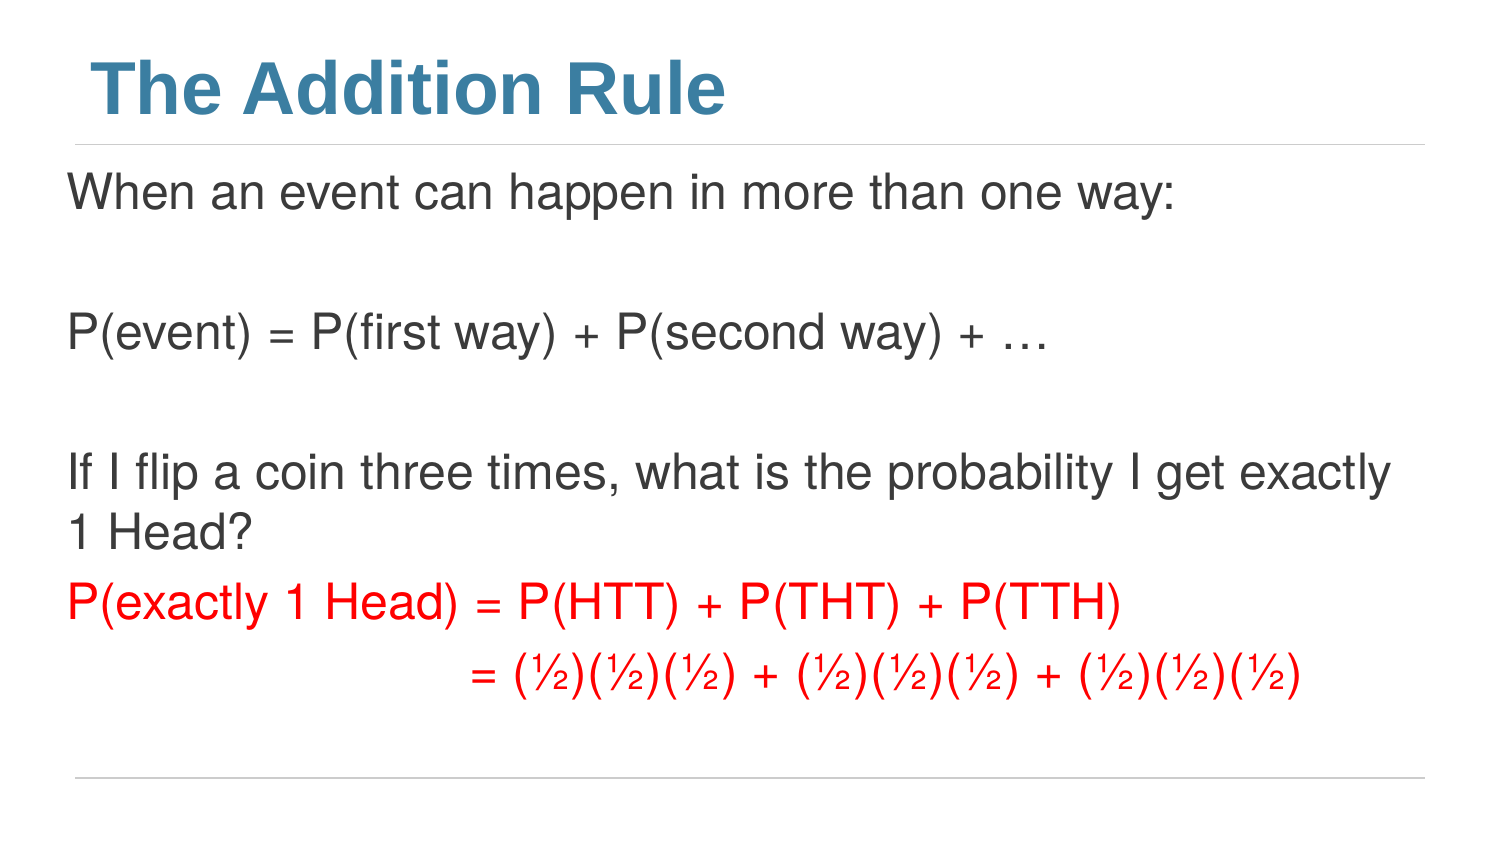

# The Addition Rule
When an event can happen in more than one way:

P(event) = P(first way) + P(second way) + …

If I flip a coin three times, what is the probability I get exactly 1 Head?
P(exactly 1 Head) = P(HTT) + P(THT) + P(TTH)
  = (½)(½)(½) + (½)(½)(½) + (½)(½)(½)